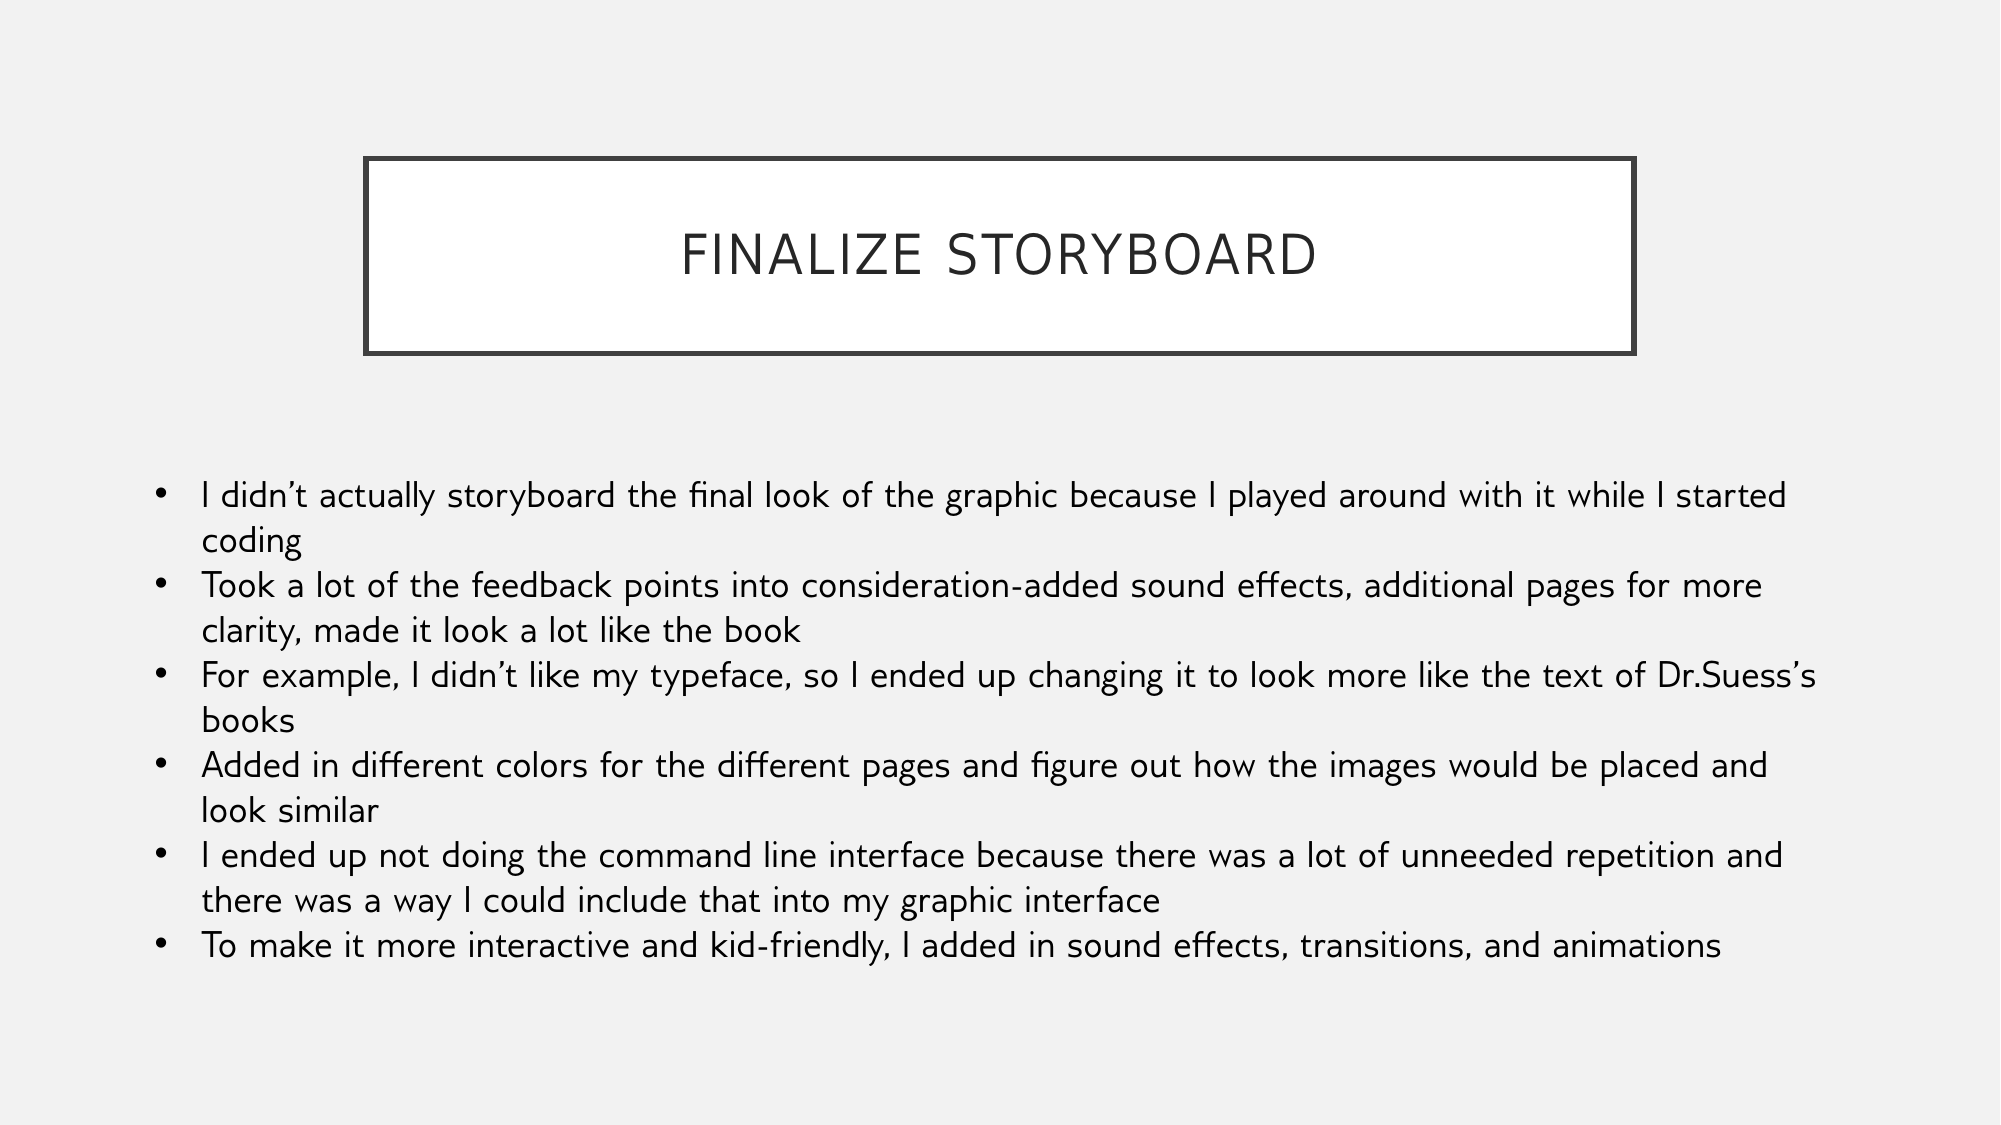

# Finalize Storyboard
I didn’t actually storyboard the final look of the graphic because I played around with it while I started coding
Took a lot of the feedback points into consideration-added sound effects, additional pages for more clarity, made it look a lot like the book
For example, I didn’t like my typeface, so I ended up changing it to look more like the text of Dr.Suess’s books
Added in different colors for the different pages and figure out how the images would be placed and look similar
I ended up not doing the command line interface because there was a lot of unneeded repetition and there was a way I could include that into my graphic interface
To make it more interactive and kid-friendly, I added in sound effects, transitions, and animations